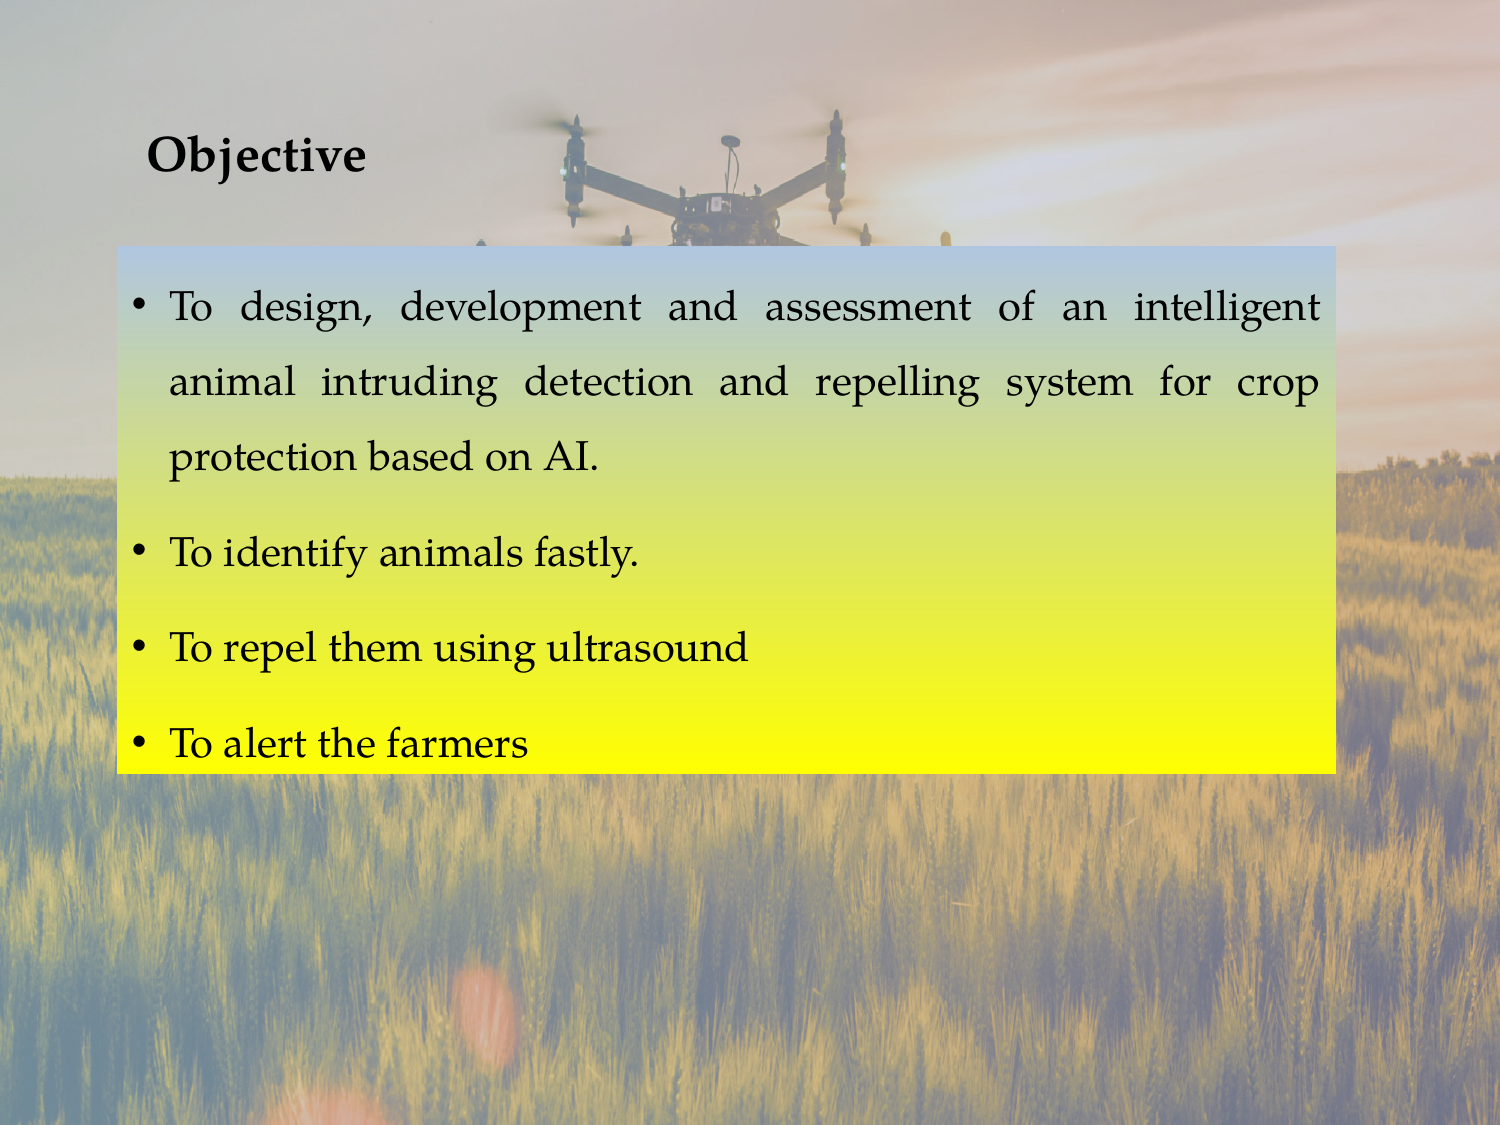

Objective
To design, development and assessment of an intelligent animal intruding detection and repelling system for crop protection based on AI.
To identify animals fastly.
To repel them using ultrasound
To alert the farmers